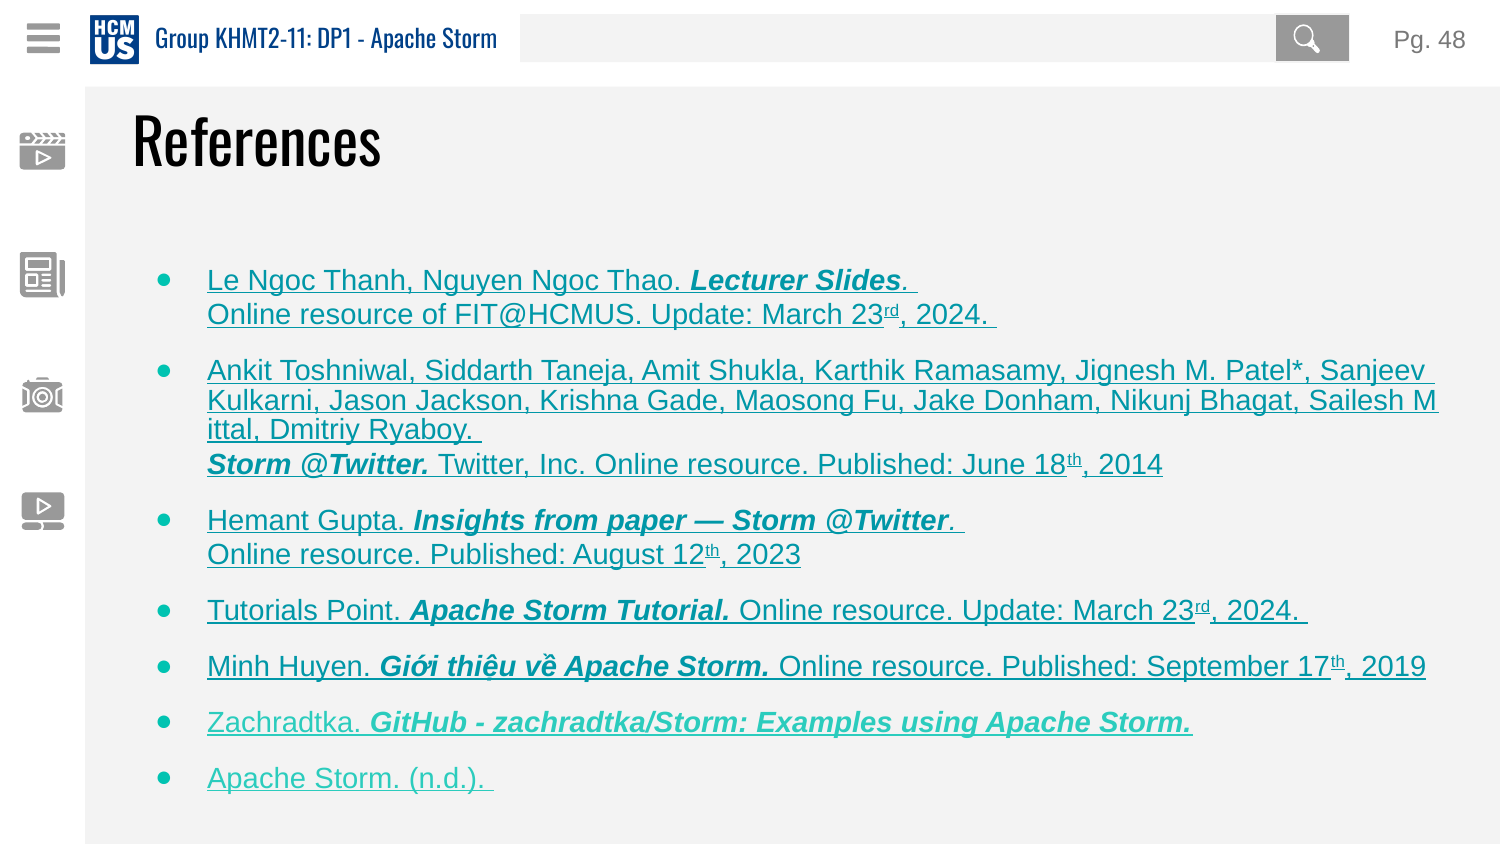

Pg. 48
# References
Le Ngoc Thanh, Nguyen Ngoc Thao. Lecturer Slides. Online resource of FIT@HCMUS. Update: March 23rd, 2024.
Ankit Toshniwal, Siddarth Taneja, Amit Shukla, Karthik Ramasamy, Jignesh M. Patel*, Sanjeev Kulkarni, Jason Jackson, Krishna Gade, Maosong Fu, Jake Donham, Nikunj Bhagat, Sailesh Mittal, Dmitriy Ryaboy. Storm @Twitter. Twitter, Inc. Online resource. Published: June 18th, 2014
Hemant Gupta. Insights from paper — Storm @Twitter. Online resource. Published: August 12th, 2023
Tutorials Point. Apache Storm Tutorial. Online resource. Update: March 23rd, 2024.
Minh Huyen. Giới thiệu về Apache Storm. Online resource. Published: September 17th, 2019
Zachradtka. GitHub - zachradtka/Storm: Examples using Apache Storm.
Apache Storm. (n.d.).